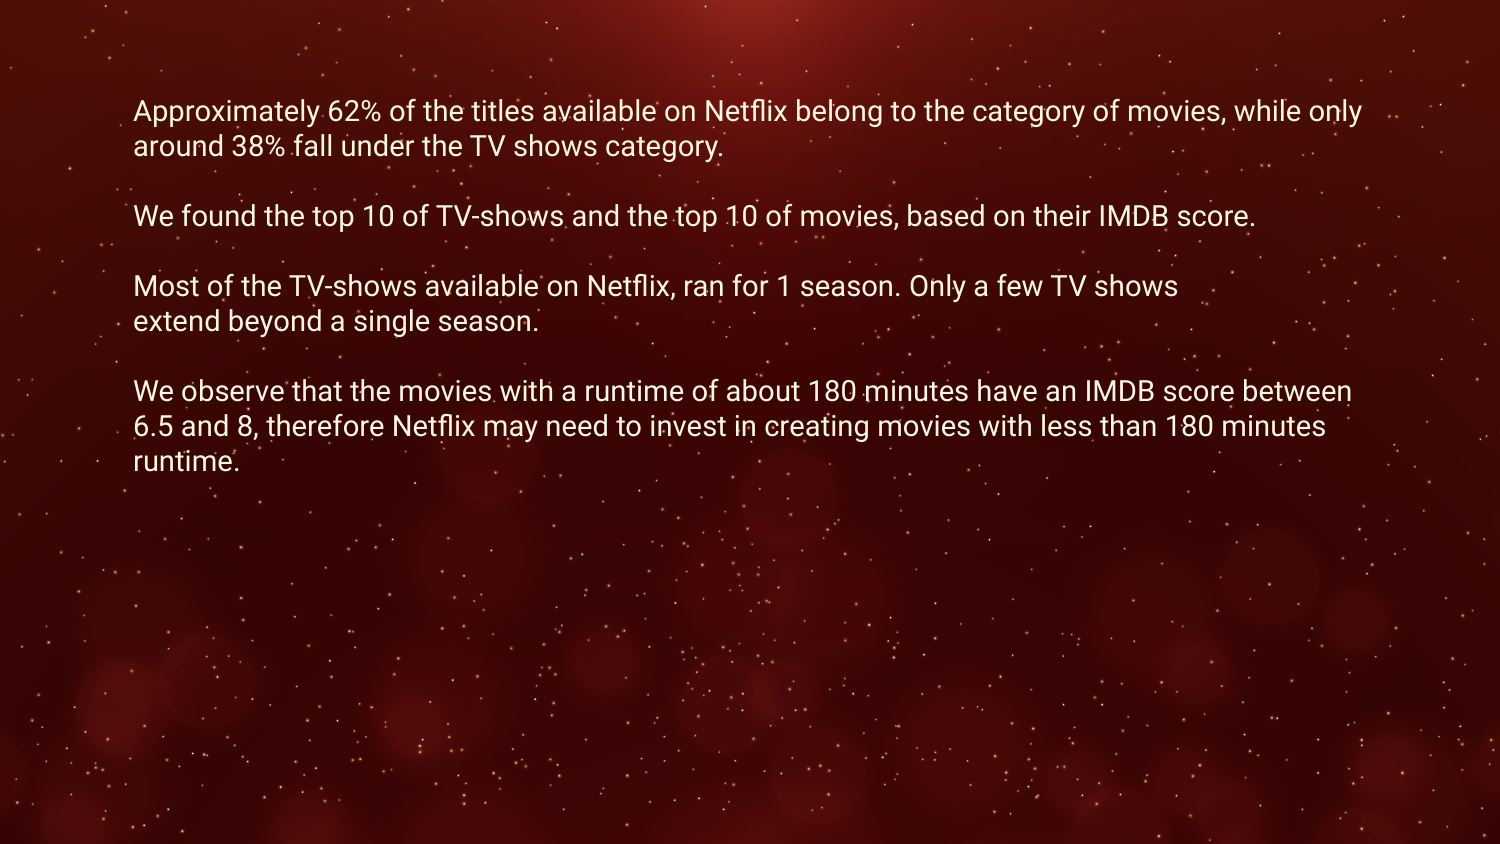

# Approximately 62% of the titles available on Netflix belong to the category of movies, while only around 38% fall under the TV shows category. We found the top 10 of TV-shows and the top 10 of movies, based on their IMDB score. Most of the TV-shows available on Netflix, ran for 1 season. Only a few TV shows extend beyond a single season. We observe that the movies with a runtime of about 180 minutes have an IMDB score between 6.5 and 8, therefore Netflix may need to invest in creating movies with less than 180 minutes runtime.